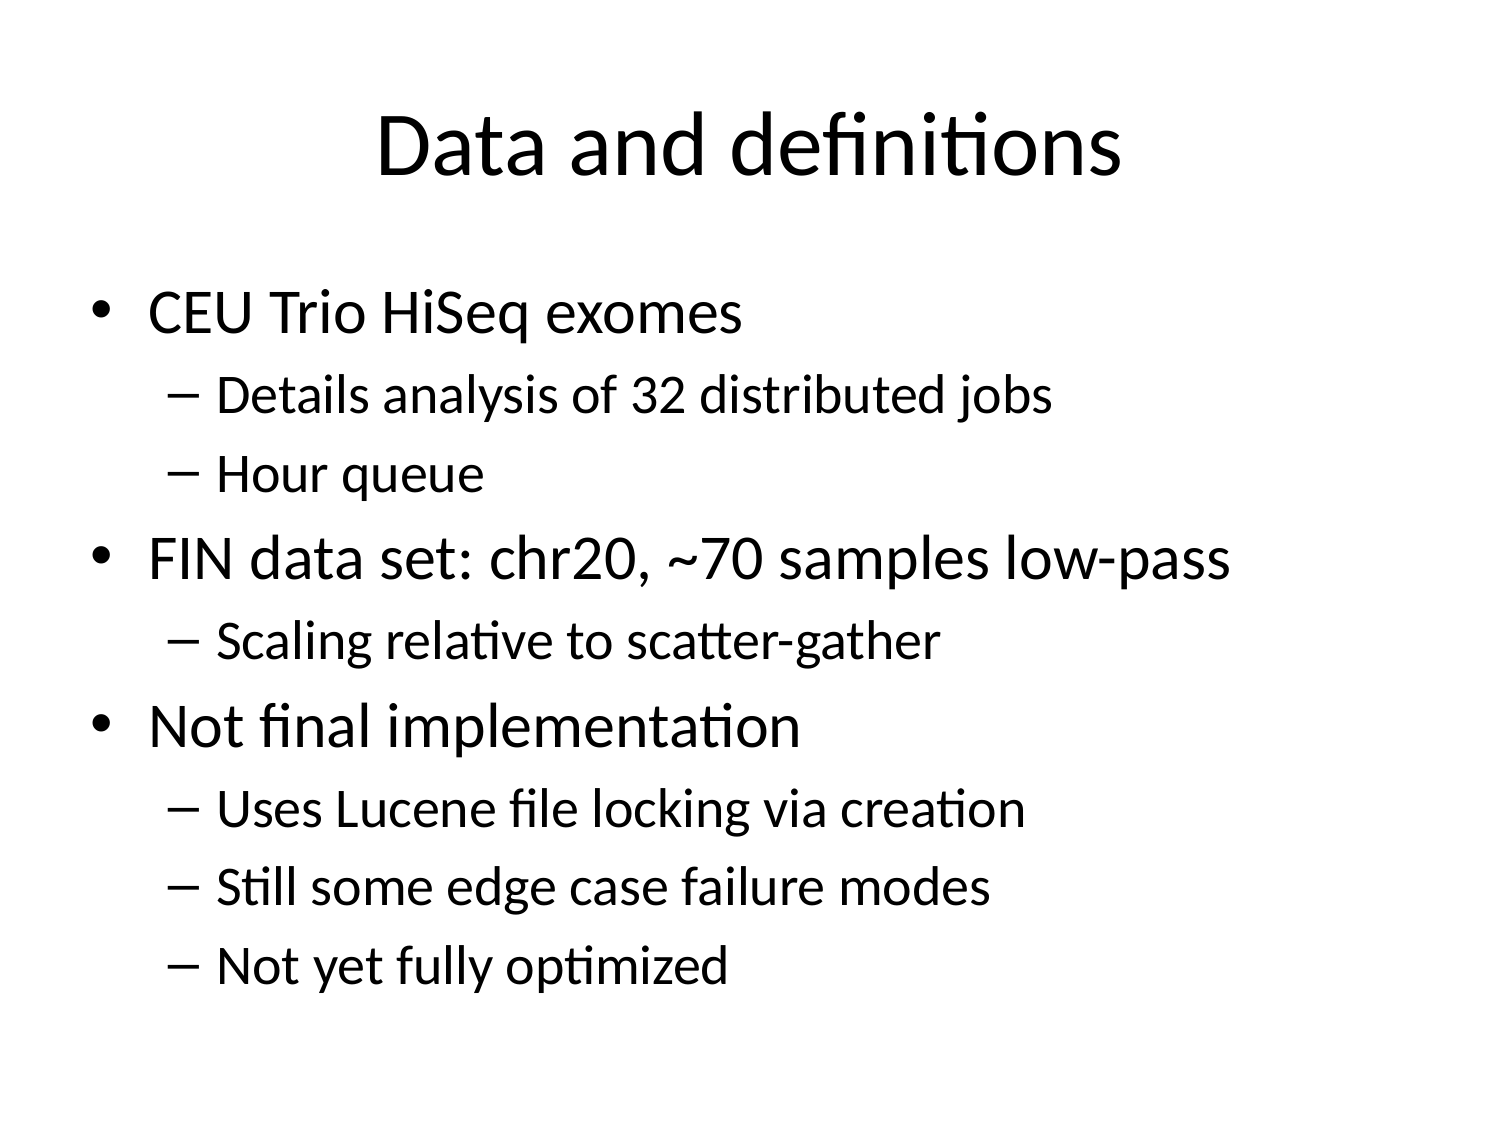

# Data and definitions
CEU Trio HiSeq exomes
Details analysis of 32 distributed jobs
Hour queue
FIN data set: chr20, ~70 samples low-pass
Scaling relative to scatter-gather
Not final implementation
Uses Lucene file locking via creation
Still some edge case failure modes
Not yet fully optimized